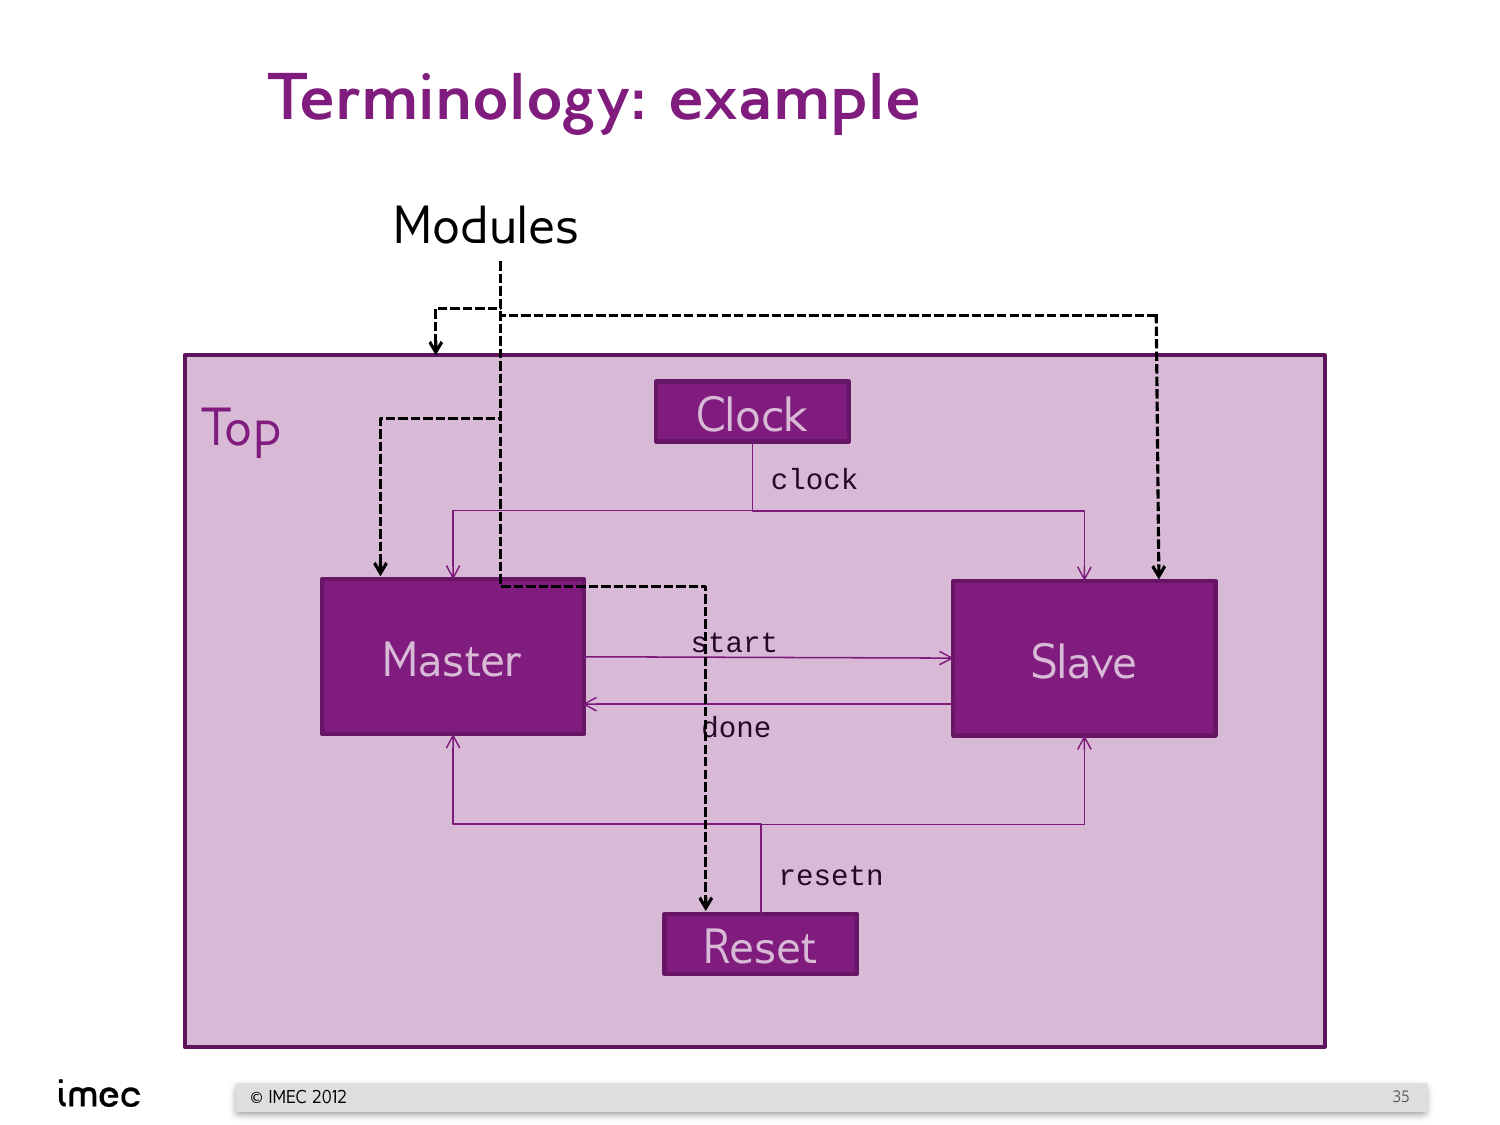

# Terminology: example
Modules

Clock
Top
clock
Master
Slave
start
done
resetn
Reset